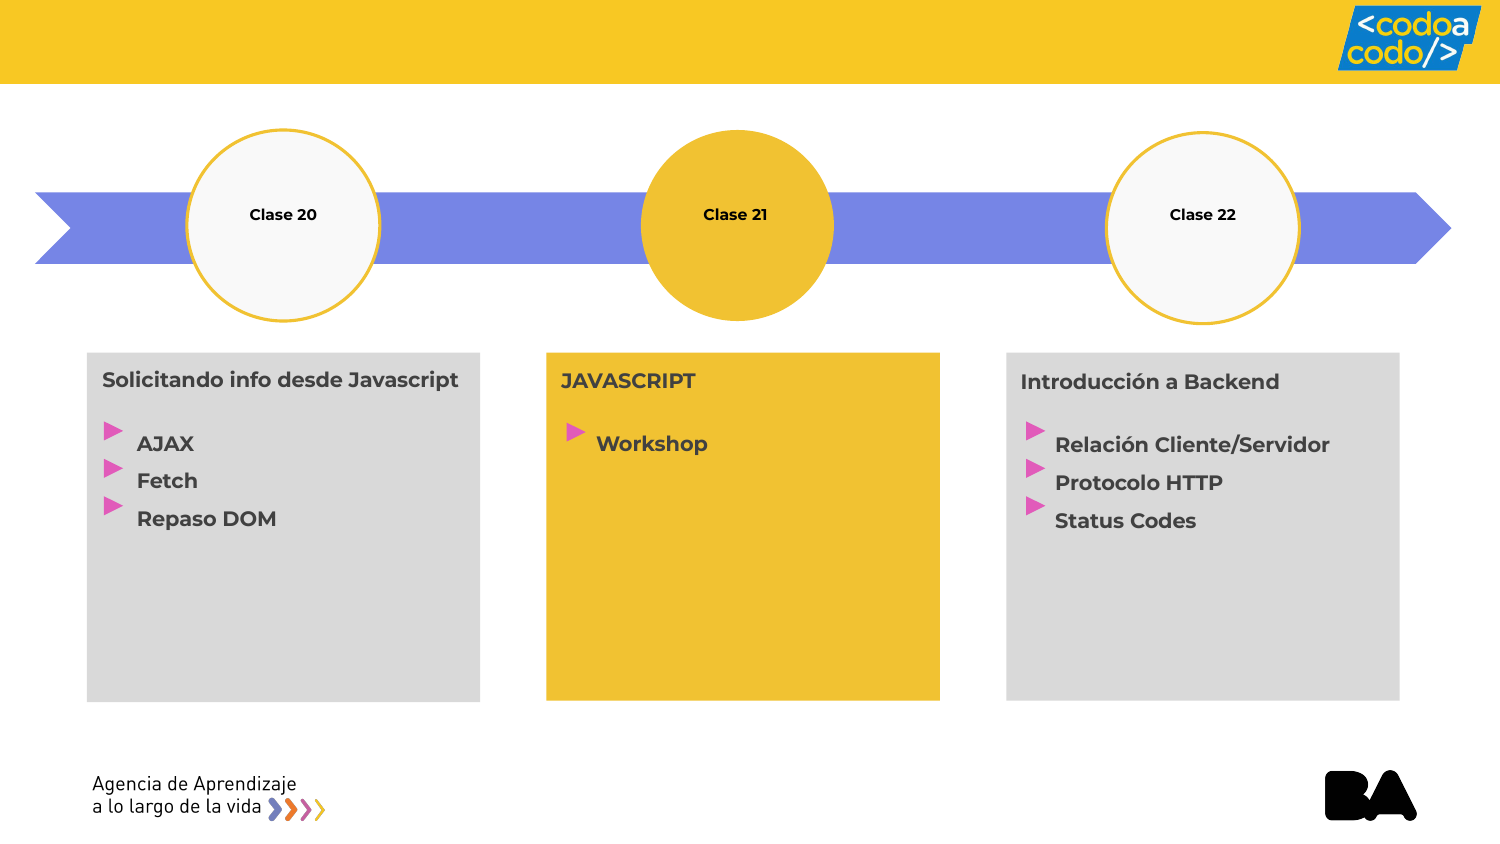

# Clase 20
Clase 21
Clase 22
Solicitando info desde Javascript

      AJAX
      Fetch
      Repaso DOM
JAVASCRIPT

      Workshop

Introducción a Backend

      Relación Cliente/Servidor
      Protocolo HTTP
      Status Codes